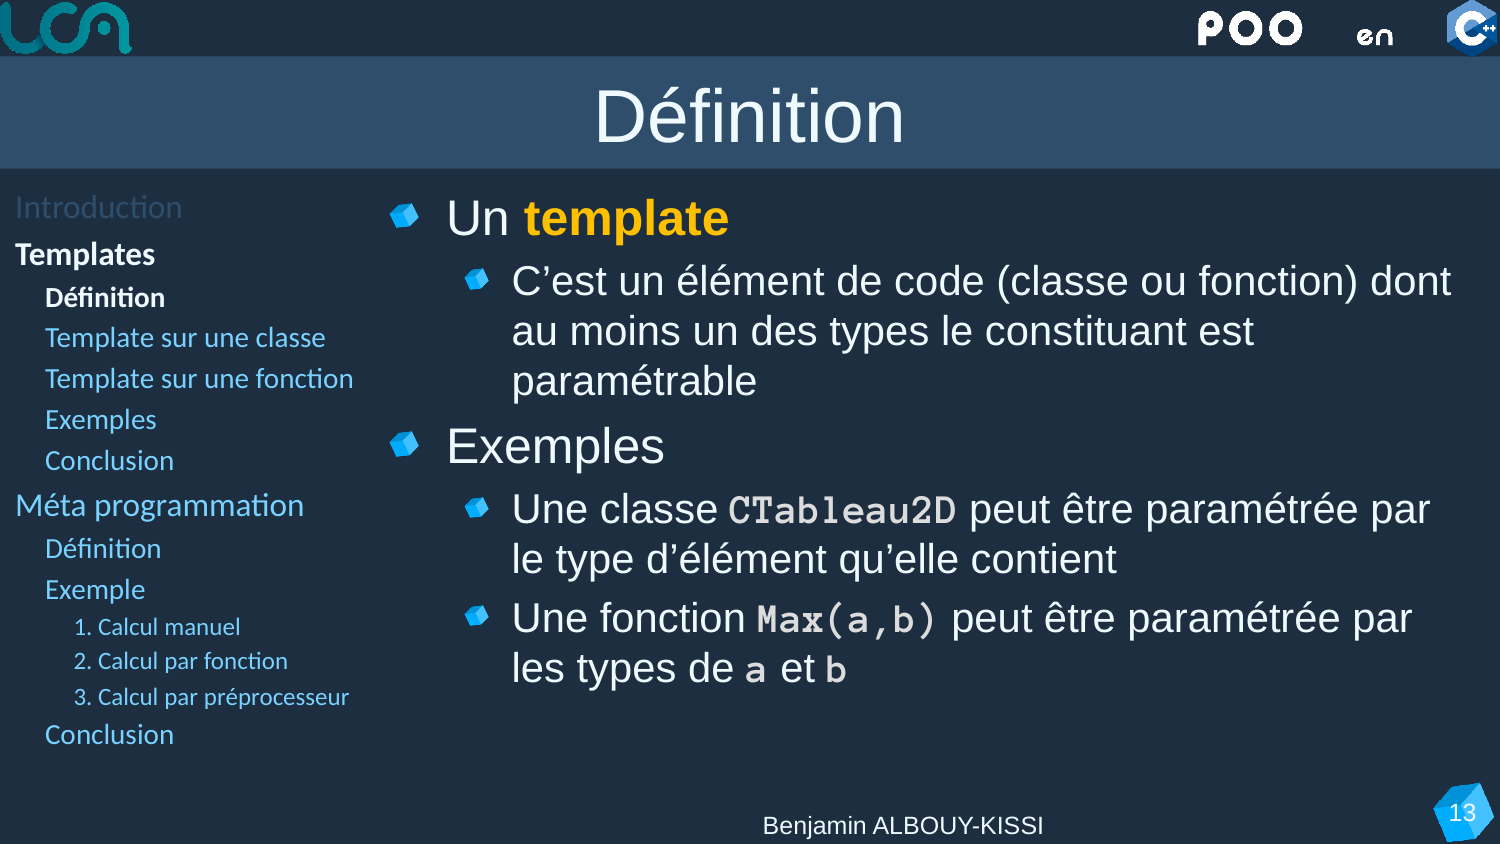

# Définition
Introduction
Templates
Définition
Template sur une classe
Template sur une fonction
Exemples
Conclusion
Méta programmation
Définition
Exemple
1. Calcul manuel
2. Calcul par fonction
3. Calcul par préprocesseur
Conclusion
Un template
C’est un élément de code (classe ou fonction) dont au moins un des types le constituant est paramétrable
Exemples
Une classe CTableau2D peut être paramétrée par le type d’élément qu’elle contient
Une fonction Max(a,b) peut être paramétrée par les types de a et b
13
Benjamin ALBOUY-KISSI